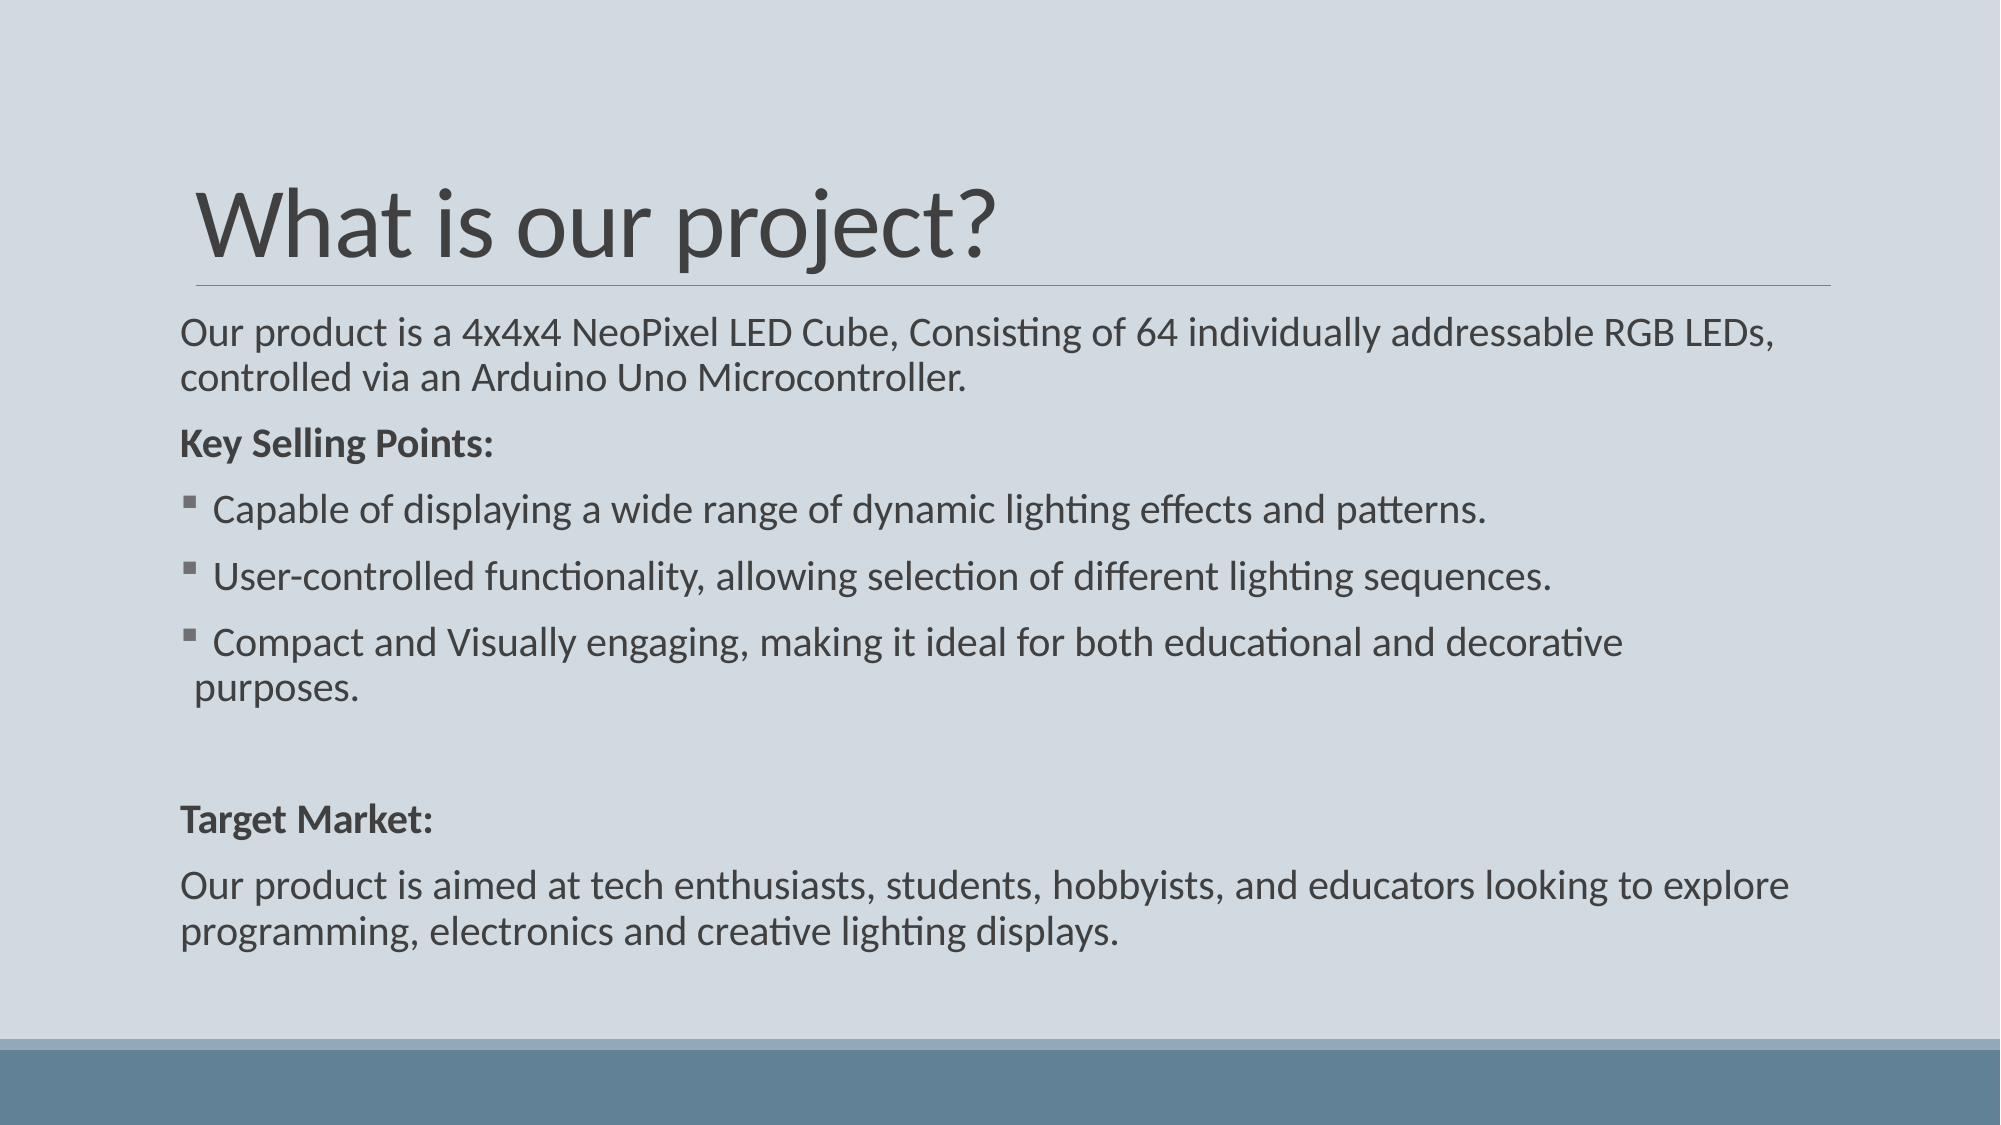

# What is our project?
Our product is a 4x4x4 NeoPixel LED Cube, Consisting of 64 individually addressable RGB LEDs, controlled via an Arduino Uno Microcontroller.
Key Selling Points:
  Capable of displaying a wide range of dynamic lighting effects and patterns.
  User-controlled functionality, allowing selection of different lighting sequences.
  Compact and Visually engaging, making it ideal for both educational and decorative      purposes.

Target Market:
Our product is aimed at tech enthusiasts, students, hobbyists, and educators looking to explore programming, electronics and creative lighting displays.